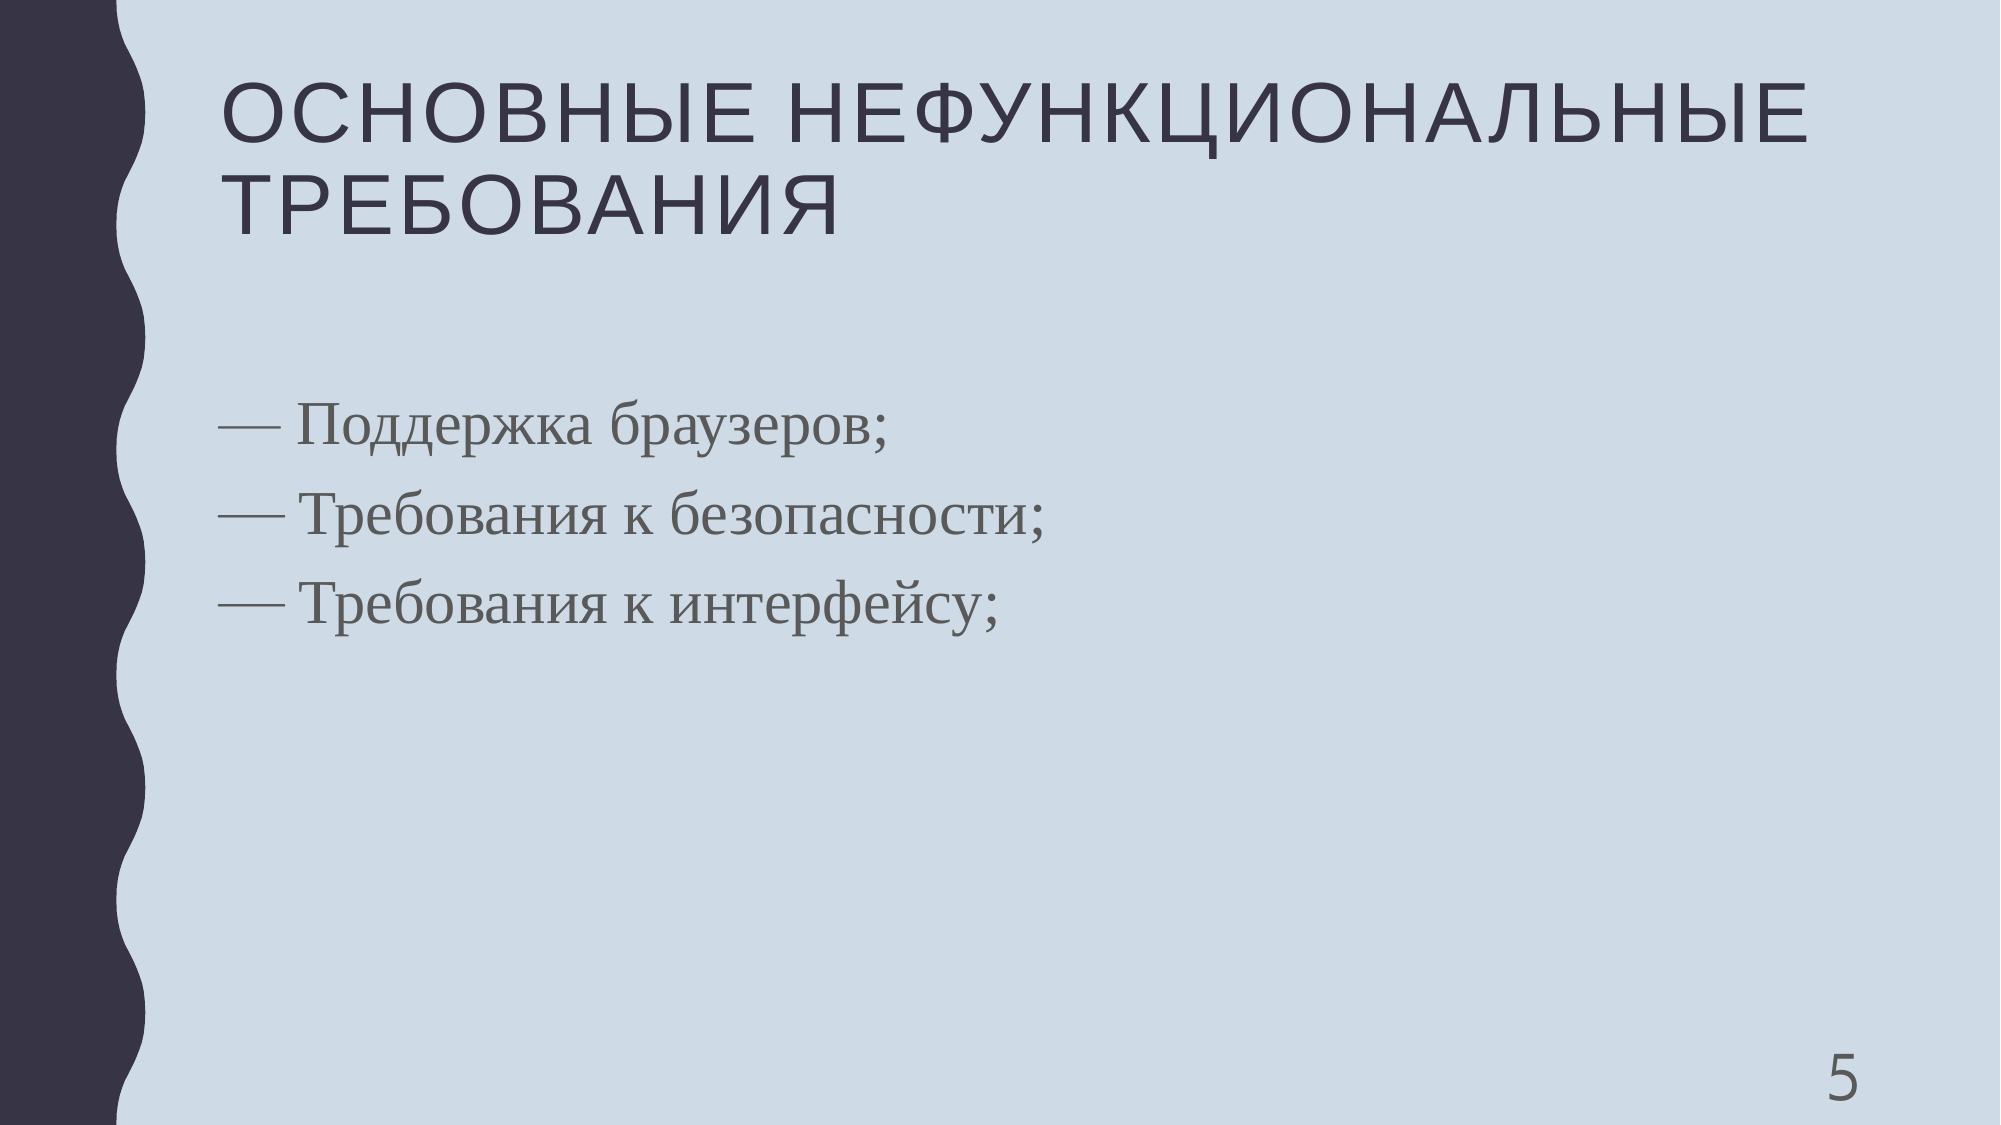

# Основные нефункциональные требования
⎯ Поддержка браузеров;
⎯ Требования к безопасности;
⎯ Требования к интерфейсу;
5